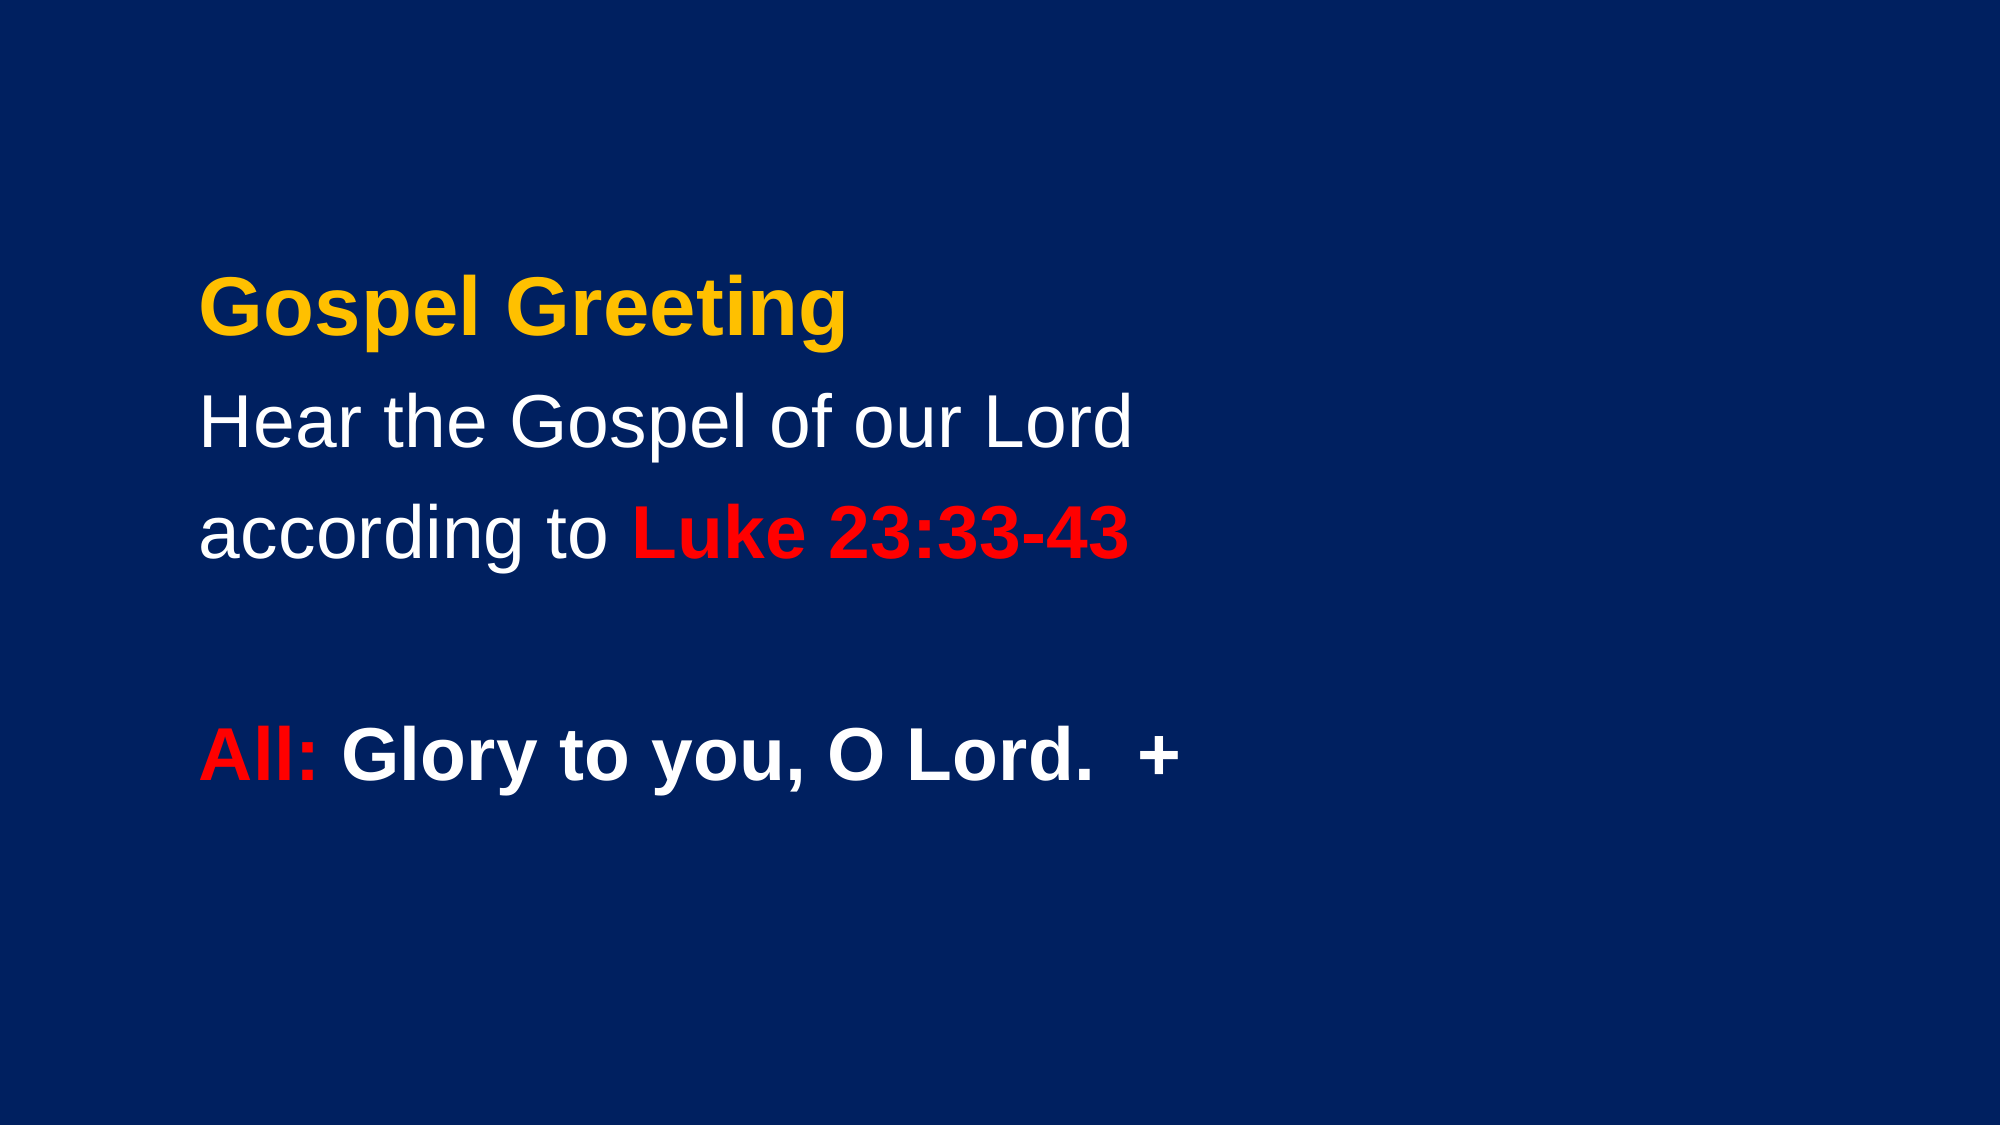

Gospel Greeting
Hear the Gospel of our Lord
according to Luke 23:33-43

All: Glory to you, O Lord.  +